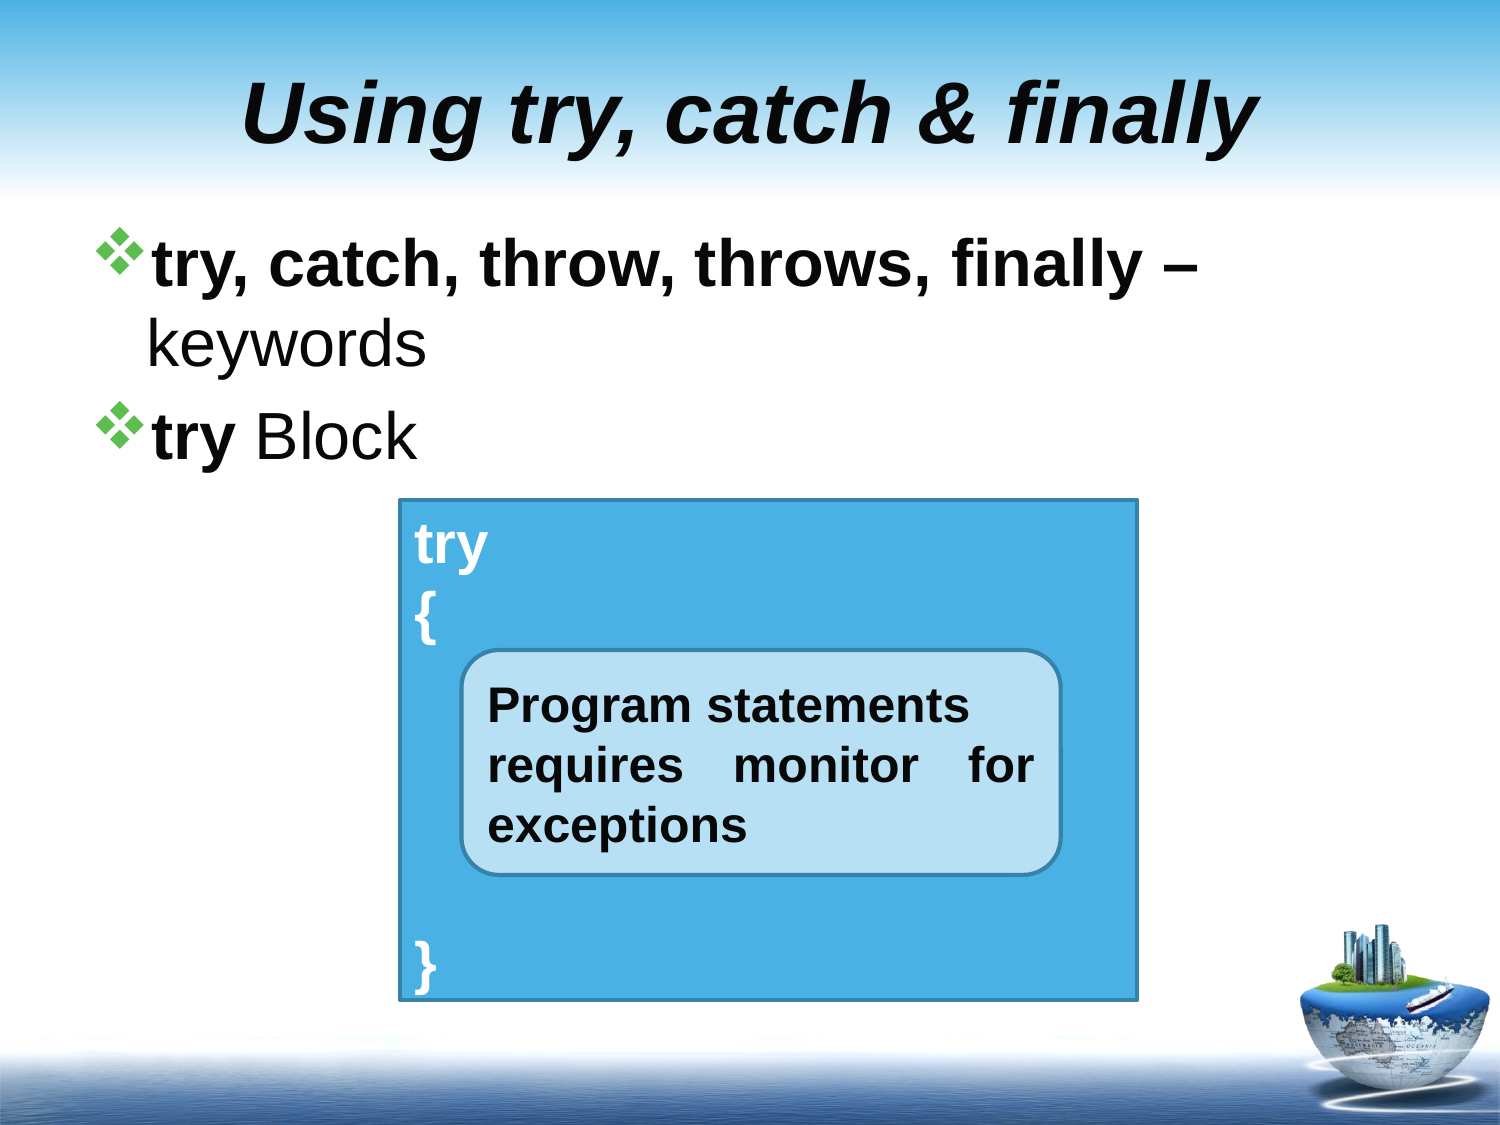

# Using try, catch & finally
try, catch, throw, throws, finally – keywords
try Block

try
{

}
Program statements
requires monitor for exceptions